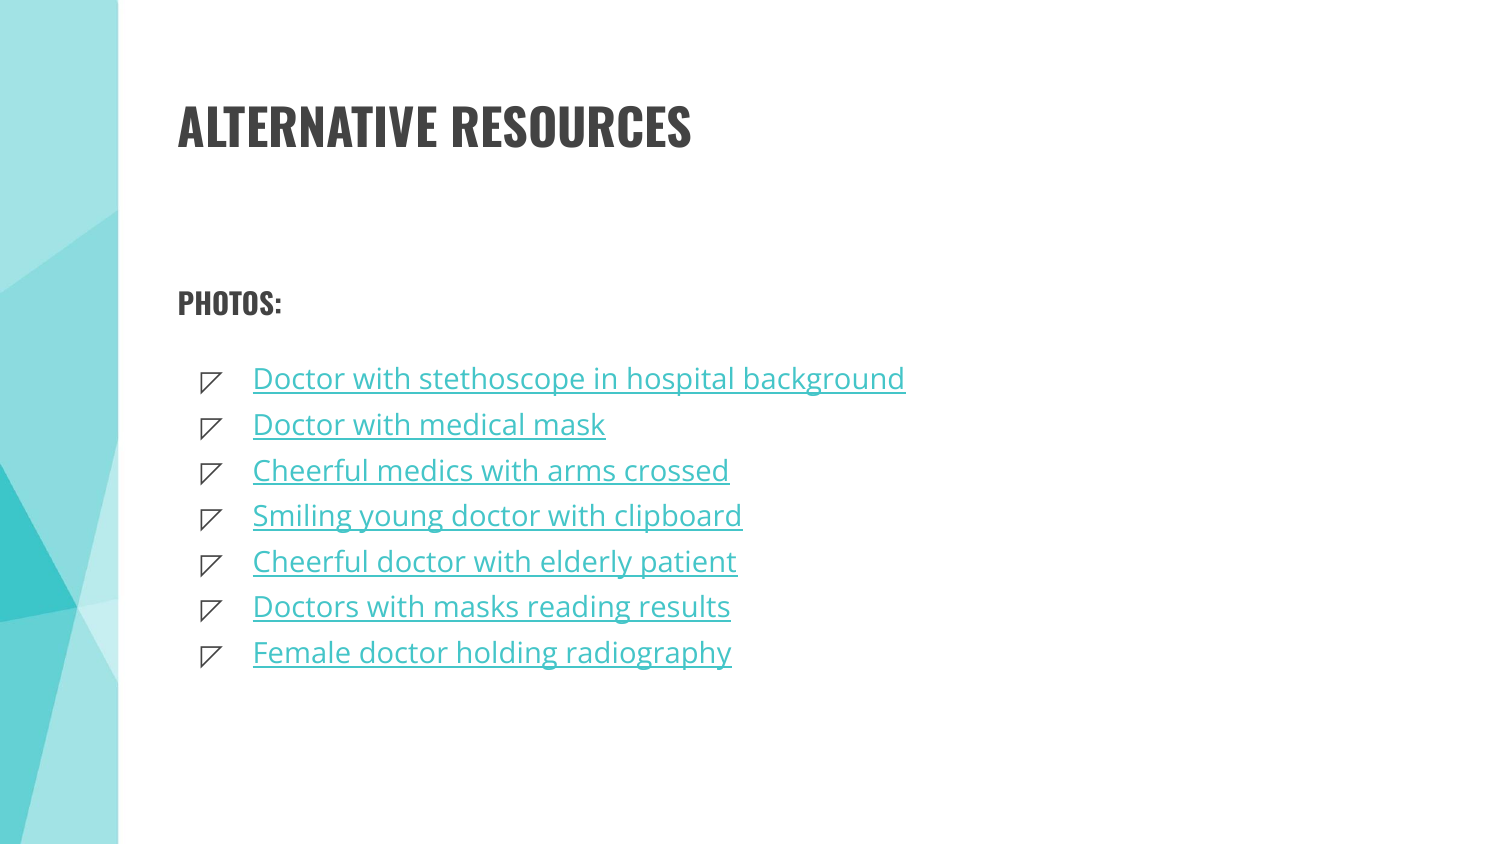

# ALTERNATIVE RESOURCES
PHOTOS:
Doctor with stethoscope in hospital background
Doctor with medical mask
Cheerful medics with arms crossed
Smiling young doctor with clipboard
Cheerful doctor with elderly patient
Doctors with masks reading results
Female doctor holding radiography